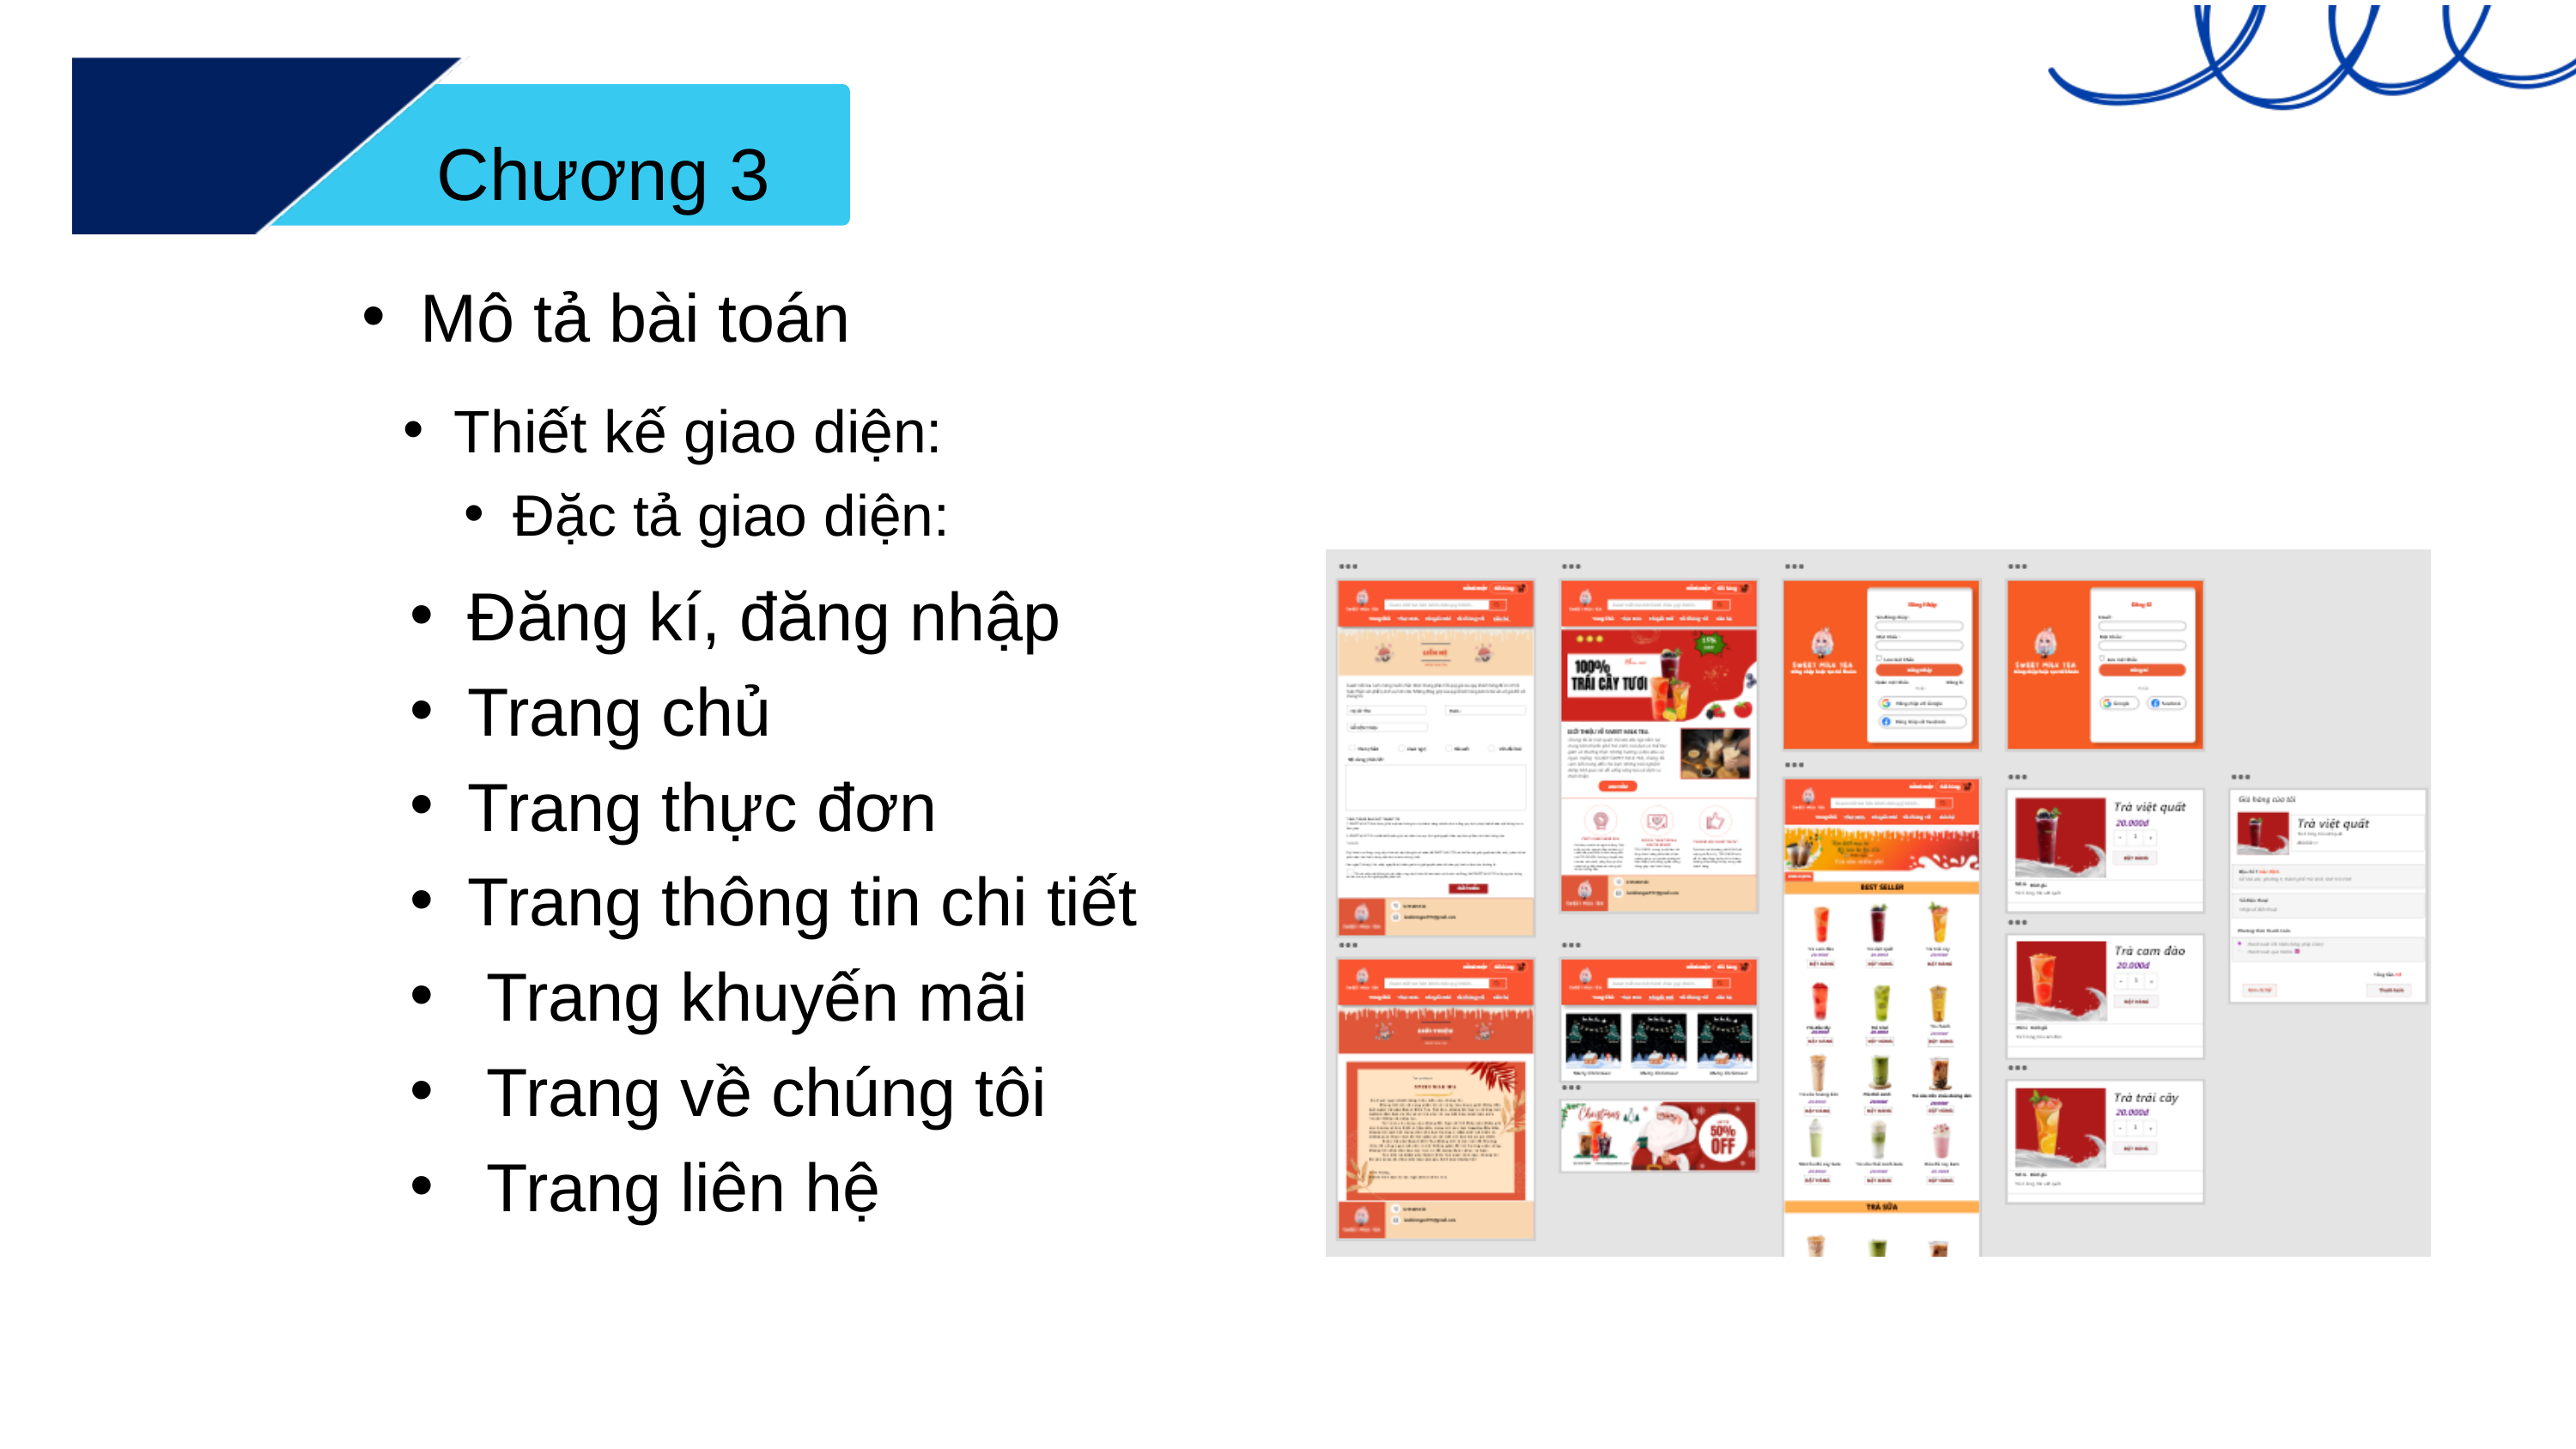

Chương 3
Mô tả bài toán
Thiết kế giao diện:
Đặc tả giao diện:

Đăng kí, đăng nhập
Trang chủ
Trang thực đơn
Trang thông tin chi tiết
 Trang khuyến mãi
 Trang về chúng tôi
 Trang liên hệ